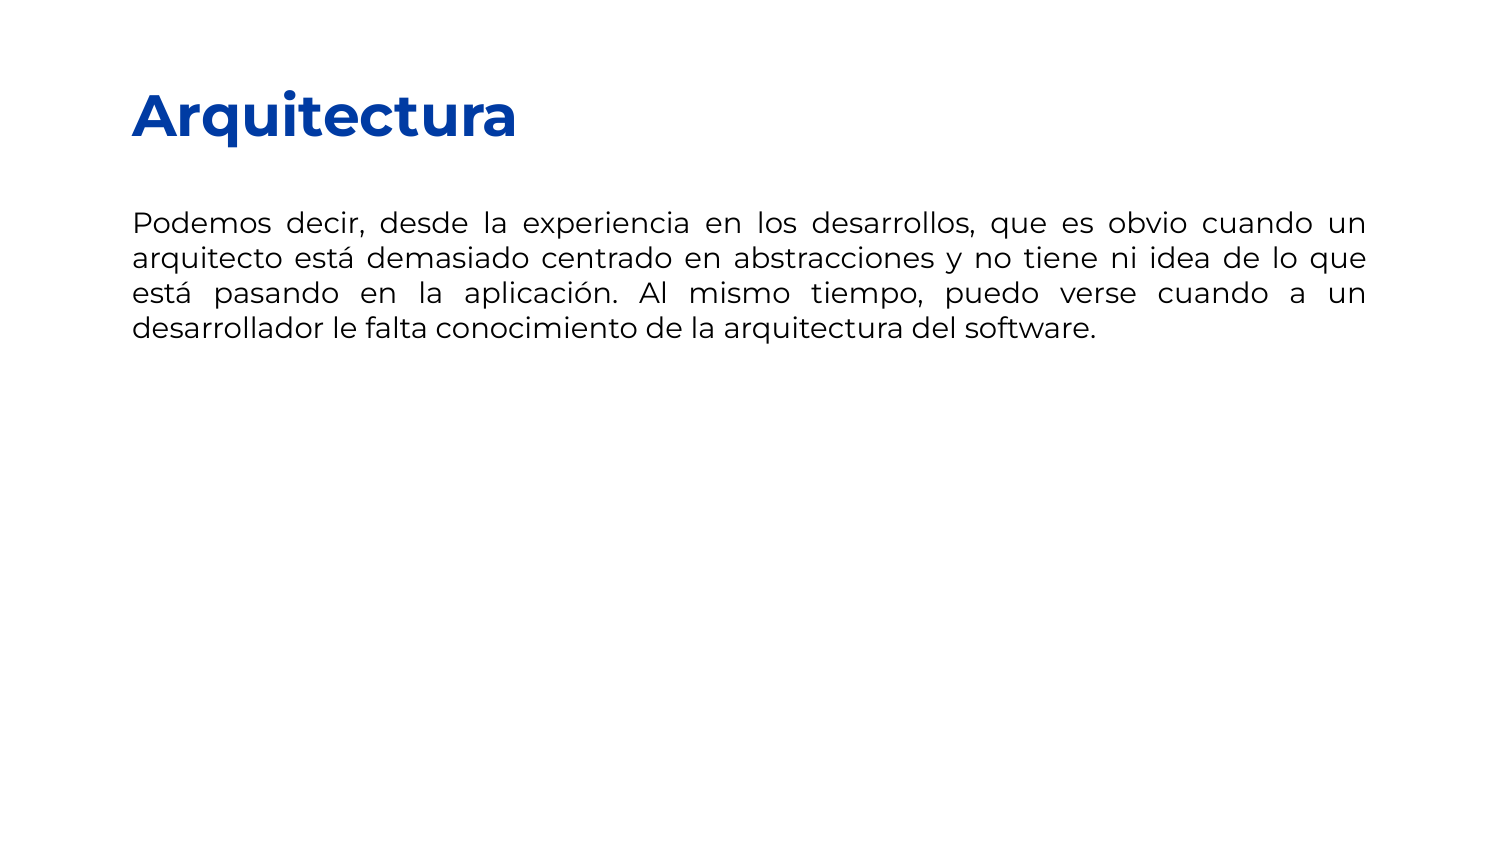

# Arquitectura
Podemos decir, desde la experiencia en los desarrollos, que es obvio cuando un arquitecto está demasiado centrado en abstracciones y no tiene ni idea de lo que está pasando en la aplicación. Al mismo tiempo, puedo verse cuando a un desarrollador le falta conocimiento de la arquitectura del software.